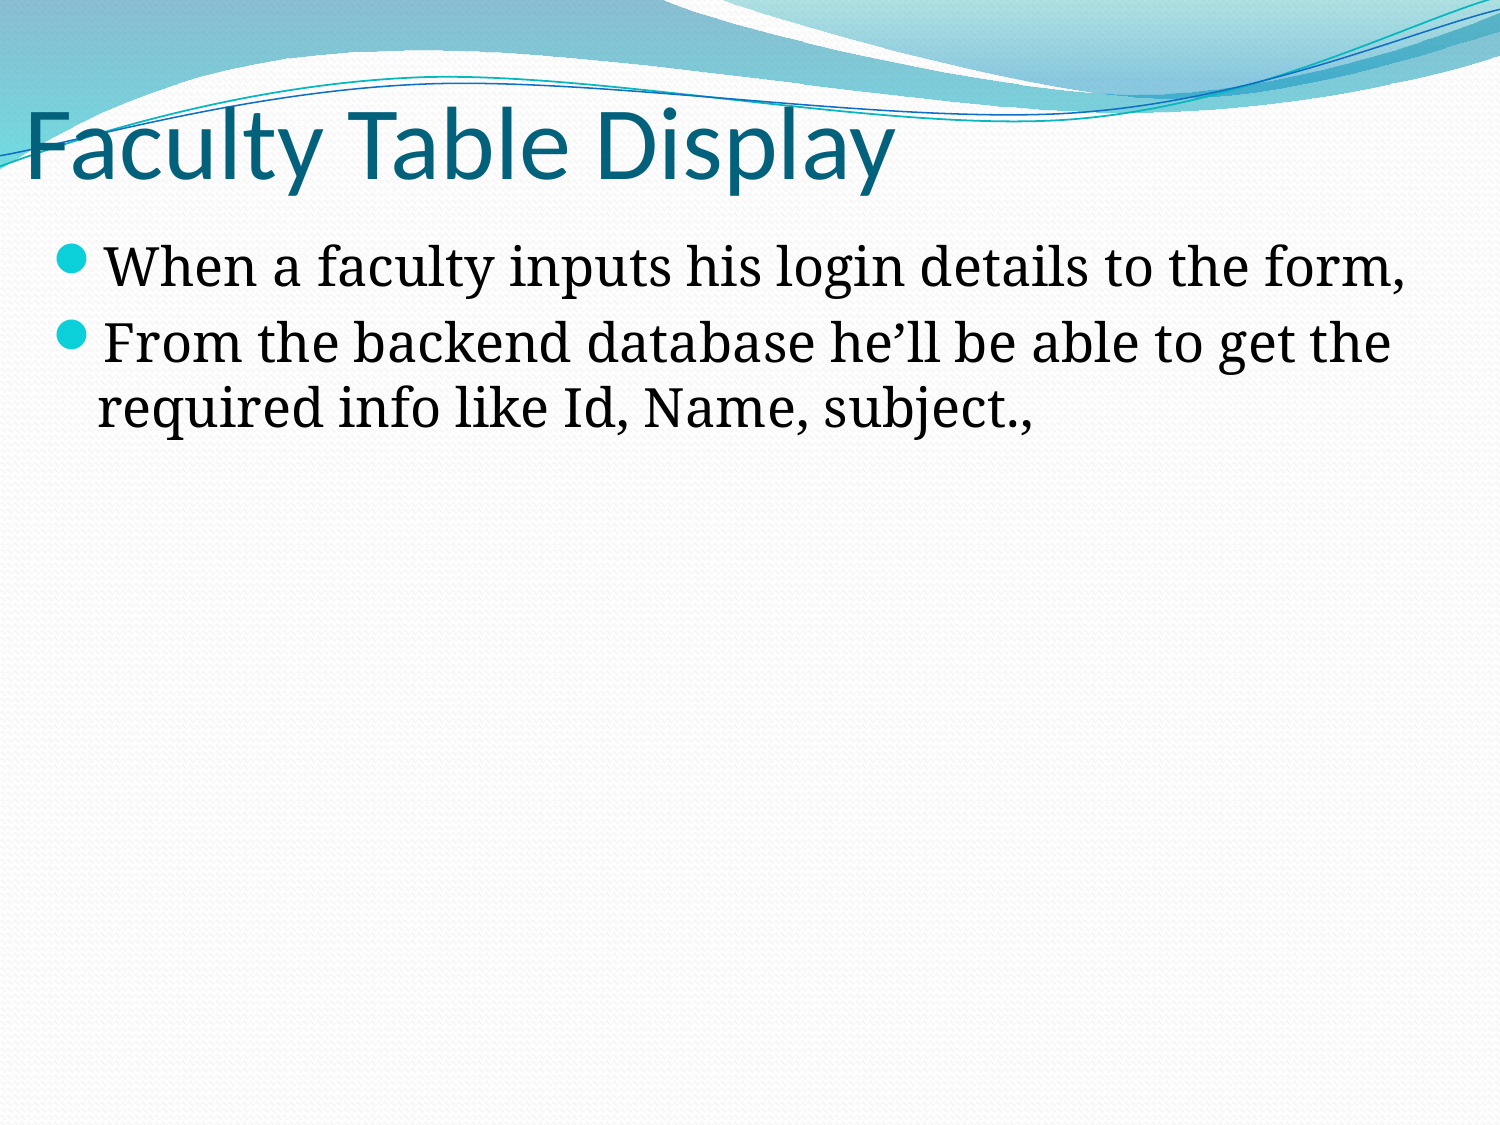

# Faculty Table Display
When a faculty inputs his login details to the form,
From the backend database he’ll be able to get the required info like Id, Name, subject.,